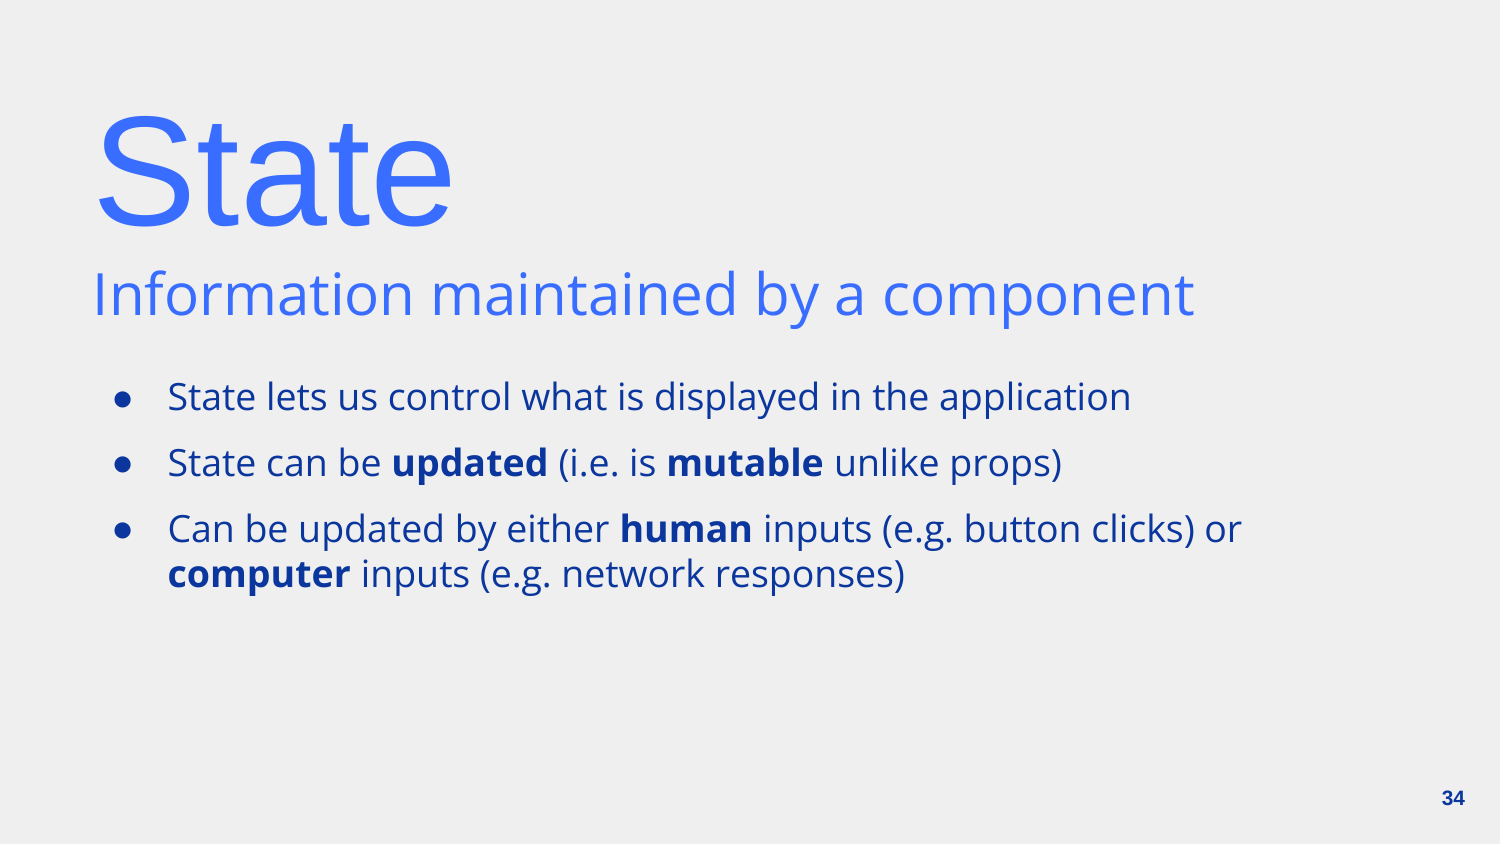

# State
Information maintained by a component
State lets us control what is displayed in the application
State can be updated (i.e. is mutable unlike props)
Can be updated by either human inputs (e.g. button clicks) or computer inputs (e.g. network responses)
34